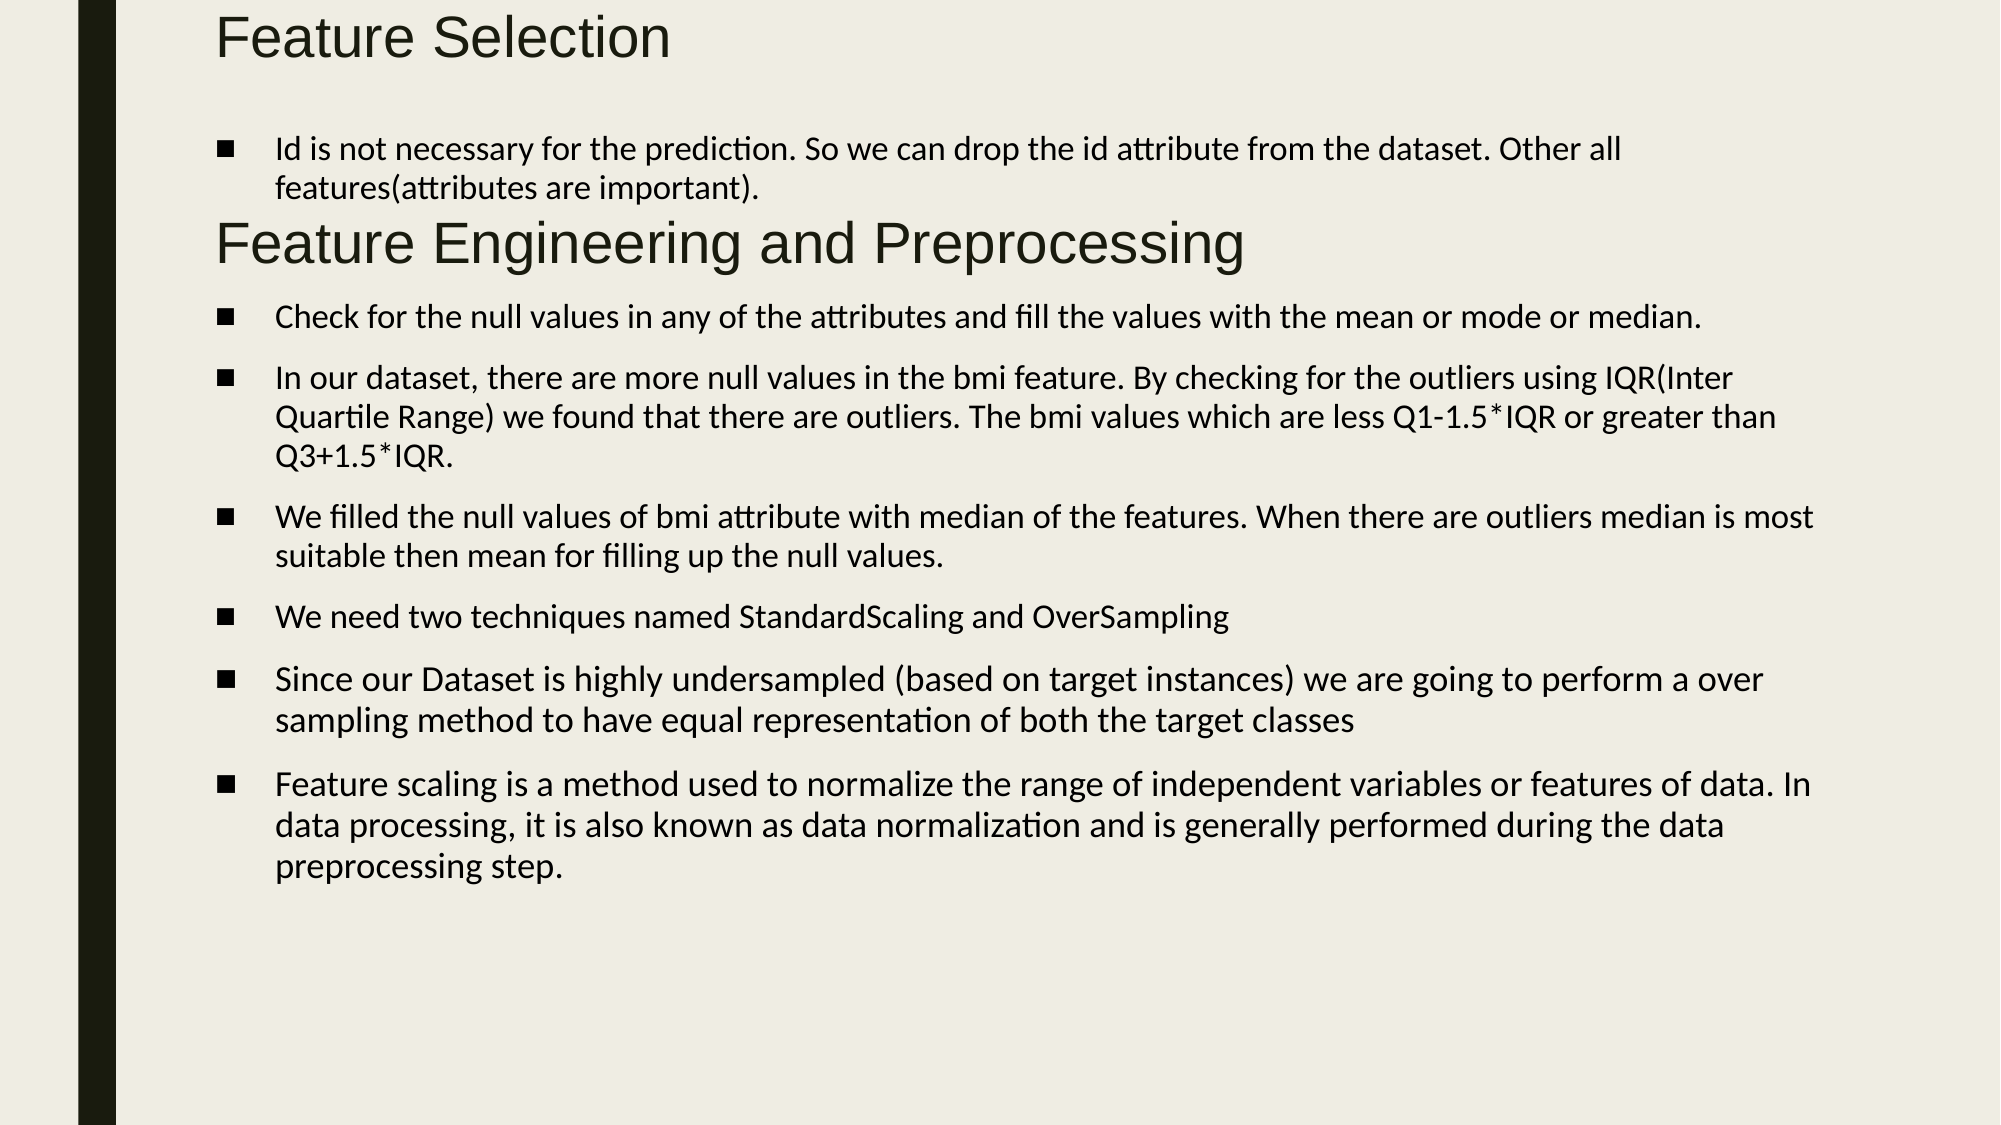

# Feature Selection
Id is not necessary for the prediction. So we can drop the id attribute from the dataset. Other all features(attributes are important).

Check for the null values in any of the attributes and fill the values with the mean or mode or median.
In our dataset, there are more null values in the bmi feature. By checking for the outliers using IQR(Inter Quartile Range) we found that there are outliers. The bmi values which are less Q1-1.5*IQR or greater than Q3+1.5*IQR.
We filled the null values of bmi attribute with median of the features. When there are outliers median is most suitable then mean for filling up the null values.
We need two techniques named StandardScaling and OverSampling
Since our Dataset is highly undersampled (based on target instances) we are going to perform a over sampling method to have equal representation of both the target classes
Feature scaling is a method used to normalize the range of independent variables or features of data. In data processing, it is also known as data normalization and is generally performed during the data preprocessing step.

Feature Engineering and Preprocessing